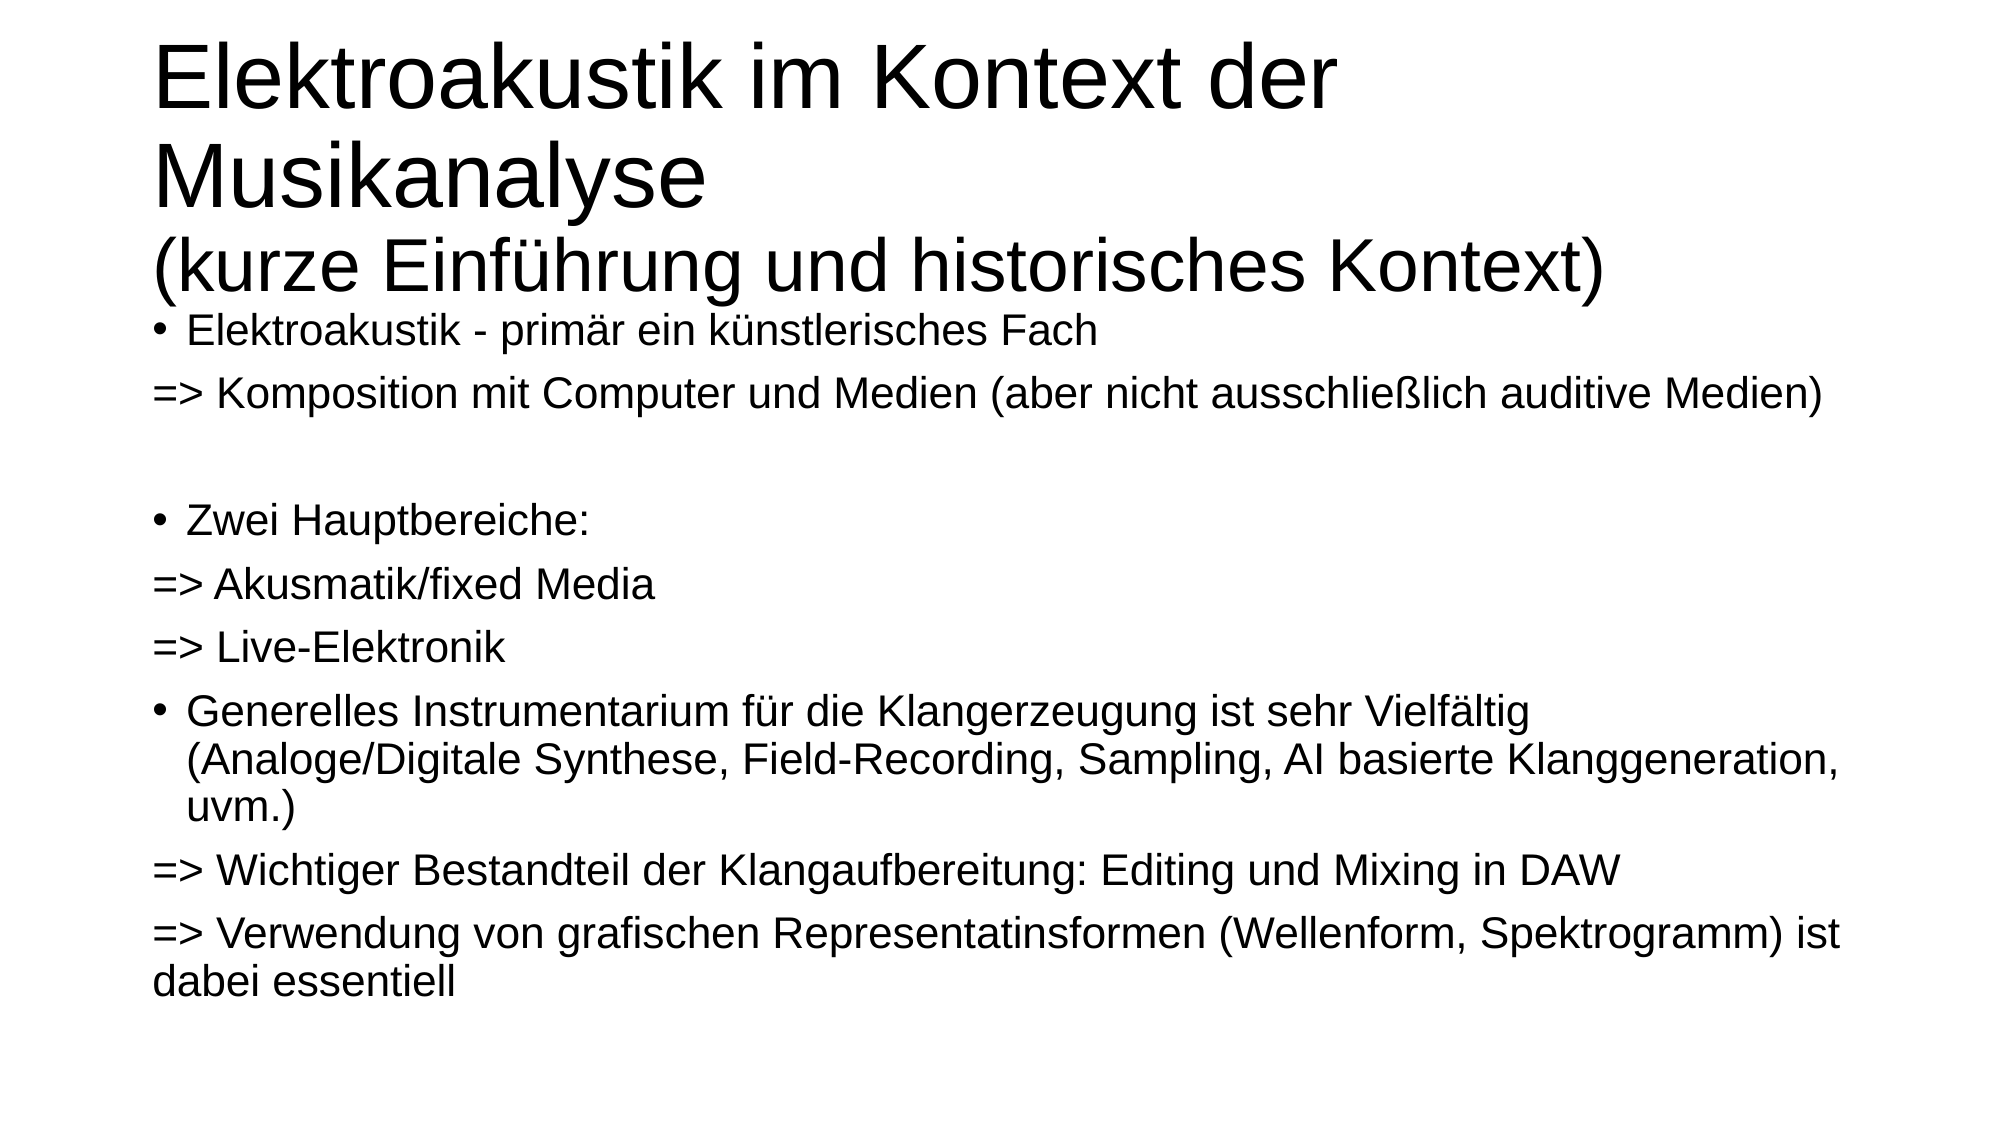

# Elektroakustik im Kontext der Musikanalyse (kurze Einführung und historisches Kontext)
Elektroakustik - primär ein künstlerisches Fach
=> Komposition mit Computer und Medien (aber nicht ausschließlich auditive Medien)

Zwei Hauptbereiche:
=> Akusmatik/fixed Media
=> Live-Elektronik
Generelles Instrumentarium für die Klangerzeugung ist sehr Vielfältig (Analoge/Digitale Synthese, Field-Recording, Sampling, AI basierte Klanggeneration, uvm.)
=> Wichtiger Bestandteil der Klangaufbereitung: Editing und Mixing in DAW
=> Verwendung von grafischen Representatinsformen (Wellenform, Spektrogramm) ist dabei essentiell